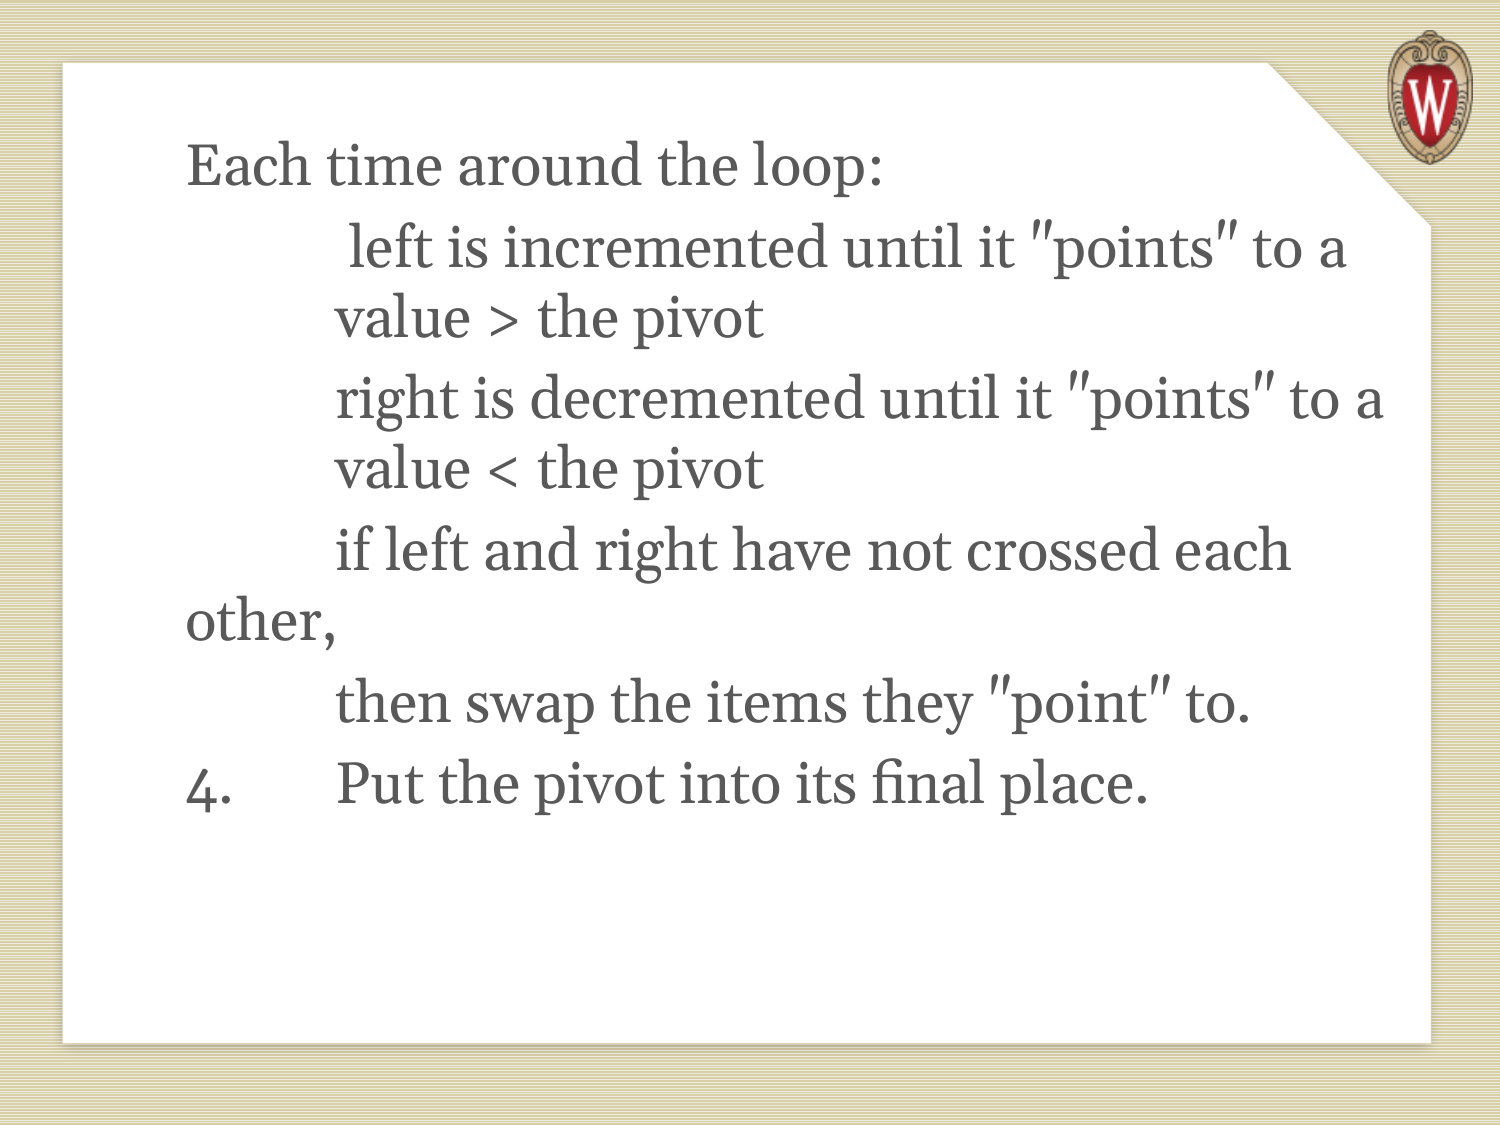

Each time around the loop:
  	 left is incremented until it "points" to a   	value > the pivot
	right is decremented until it "points" to a 	value < the pivot
	if left and right have not crossed each other,
	then swap the items they "point" to.
4.	Put the pivot into its final place.